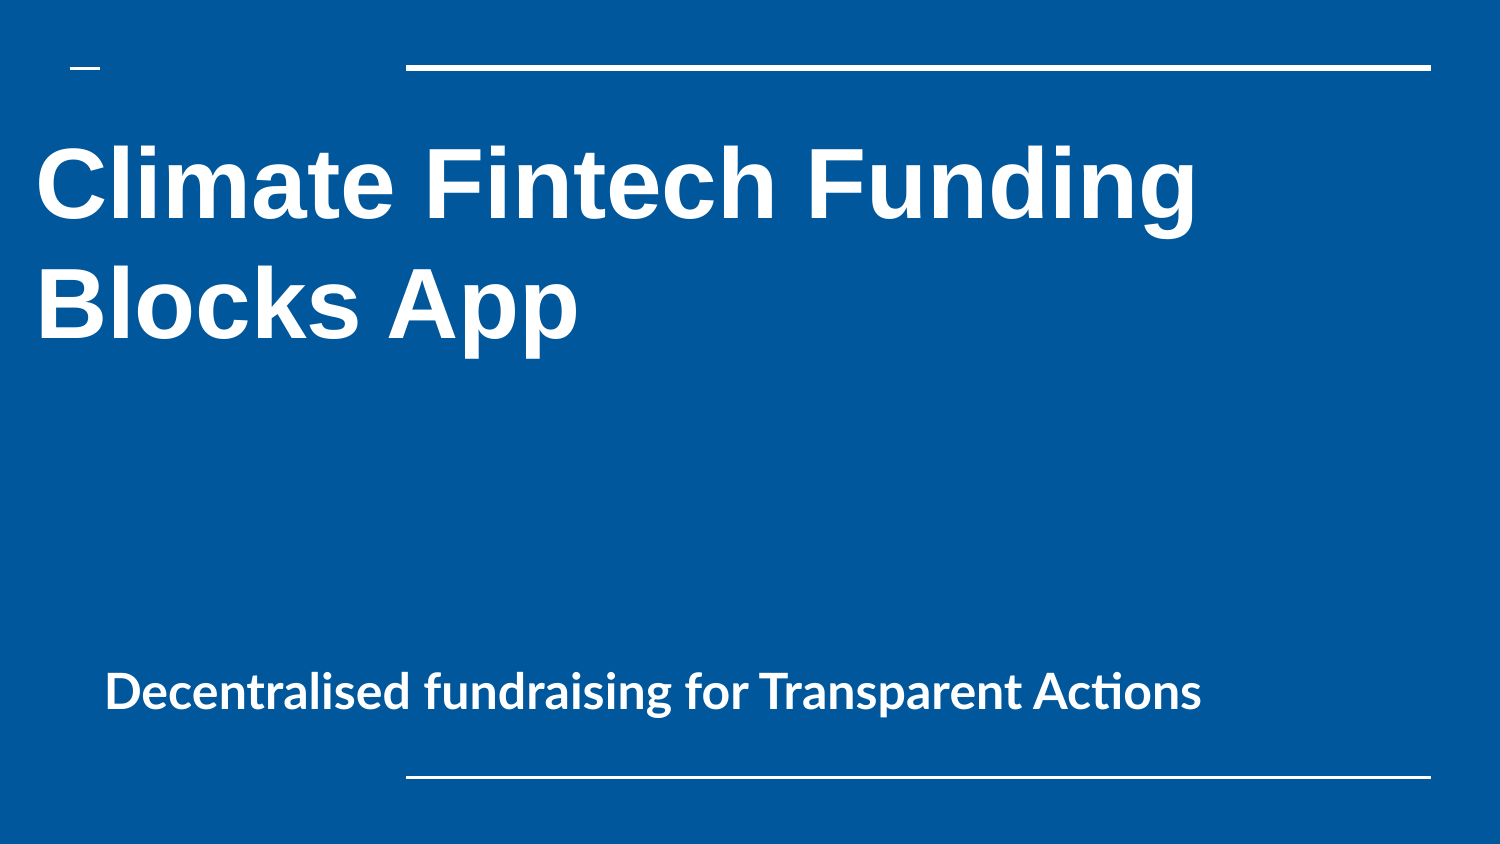

# Climate Fintech Funding Blocks App
Decentralised fundraising for Transparent Actions